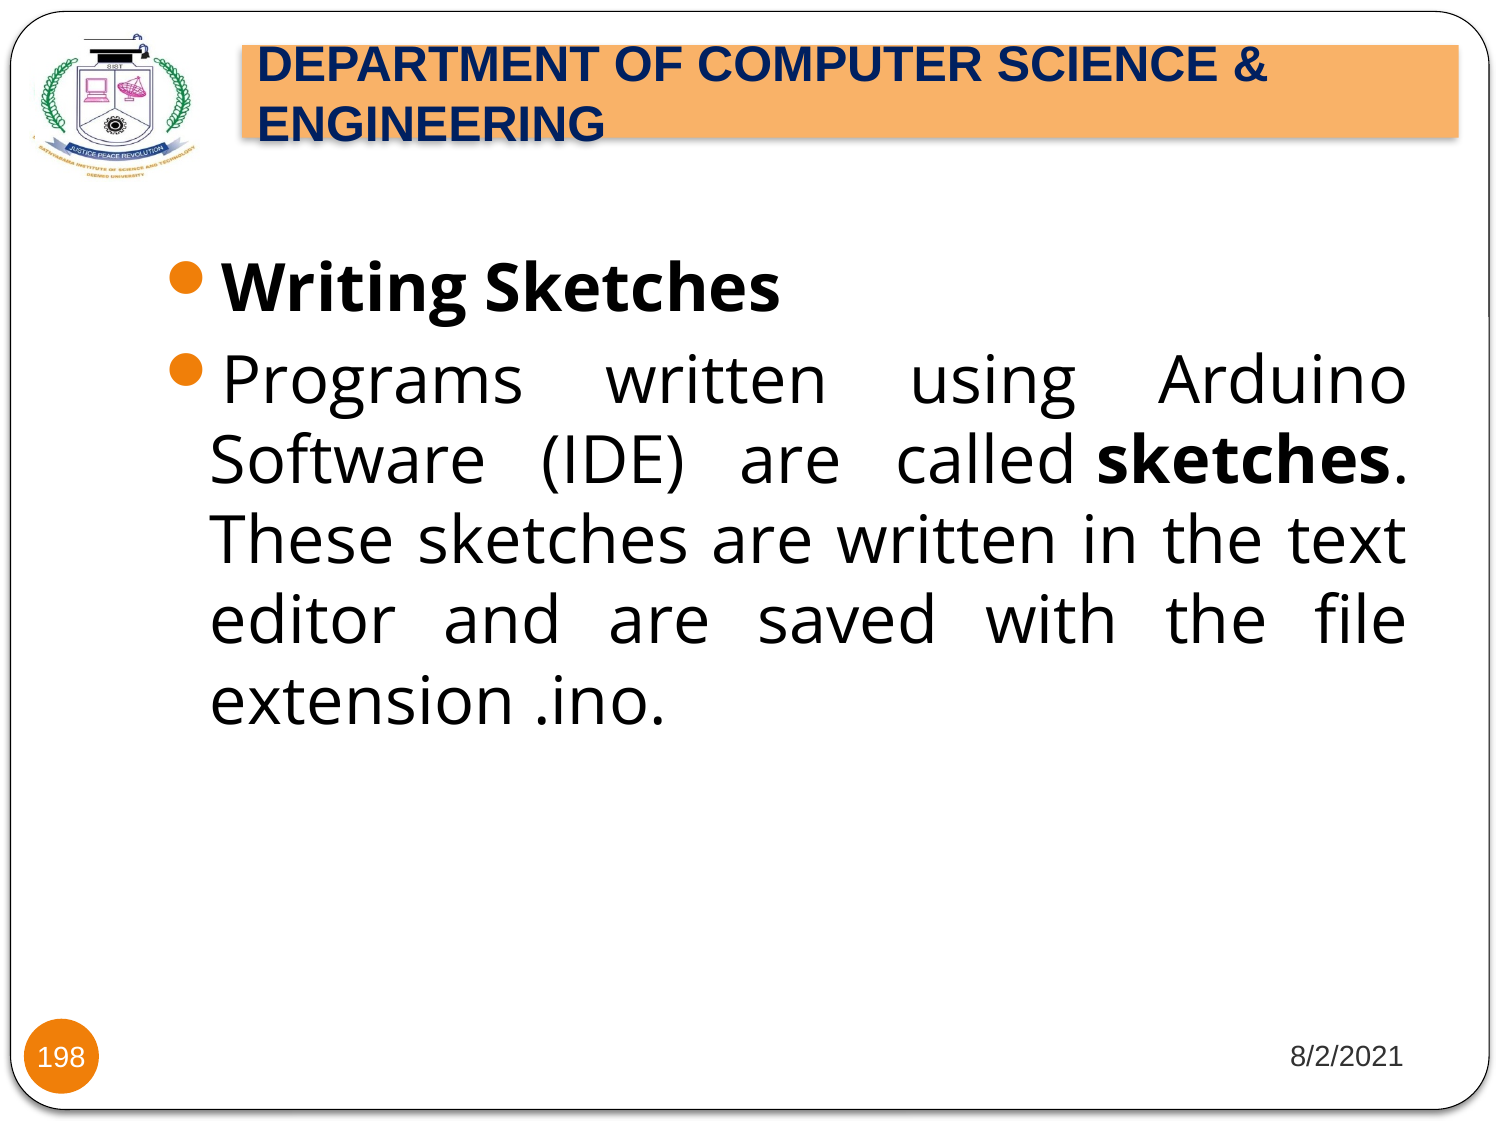

Writing Sketches
Programs written using Arduino Software (IDE) are called sketches. These sketches are written in the text editor and are saved with the file extension .ino.
8/2/2021
198